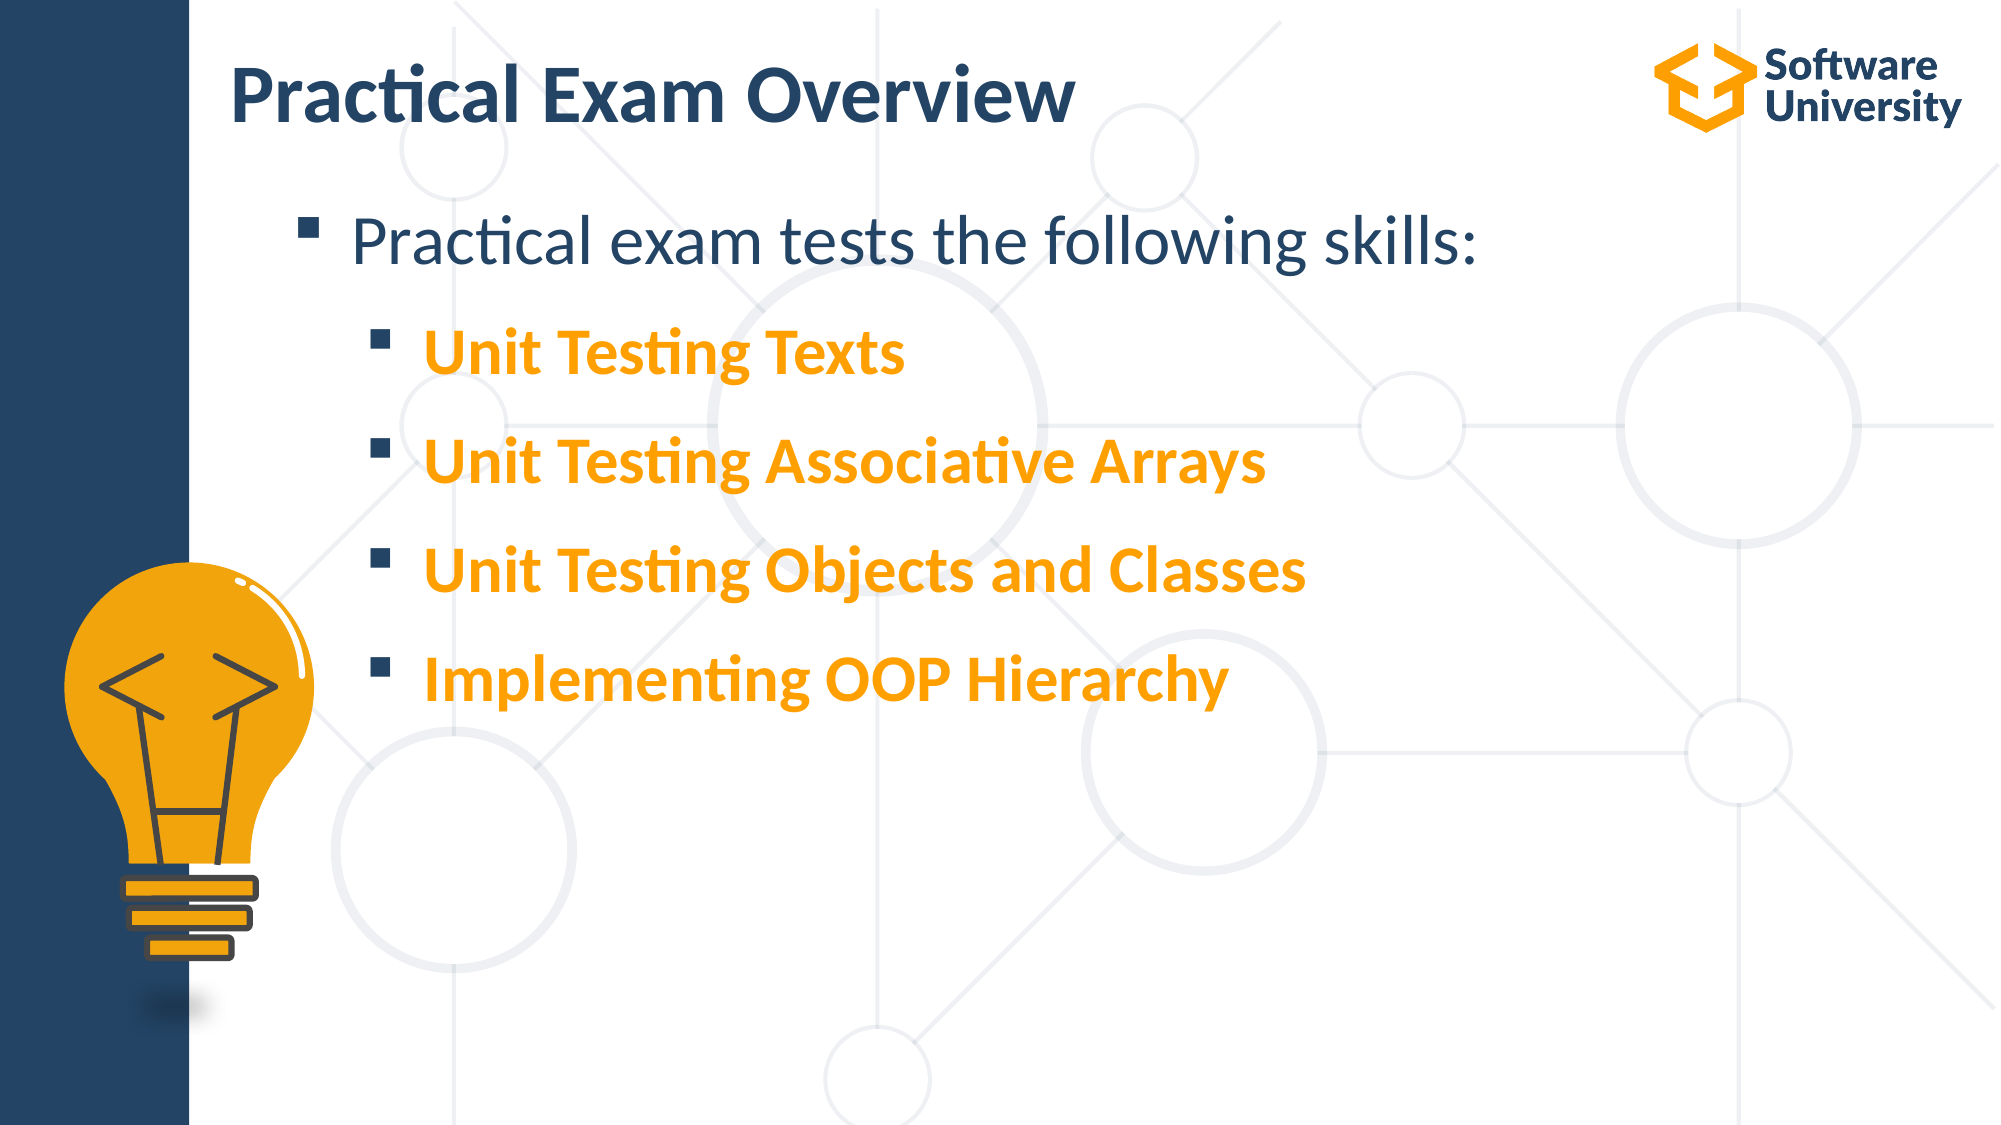

# Practical Exam Overview
Practical exam tests the following skills:
Unit Testing Texts
Unit Testing Associative Arrays
Unit Testing Objects and Classes
Implementing OOP Hierarchy